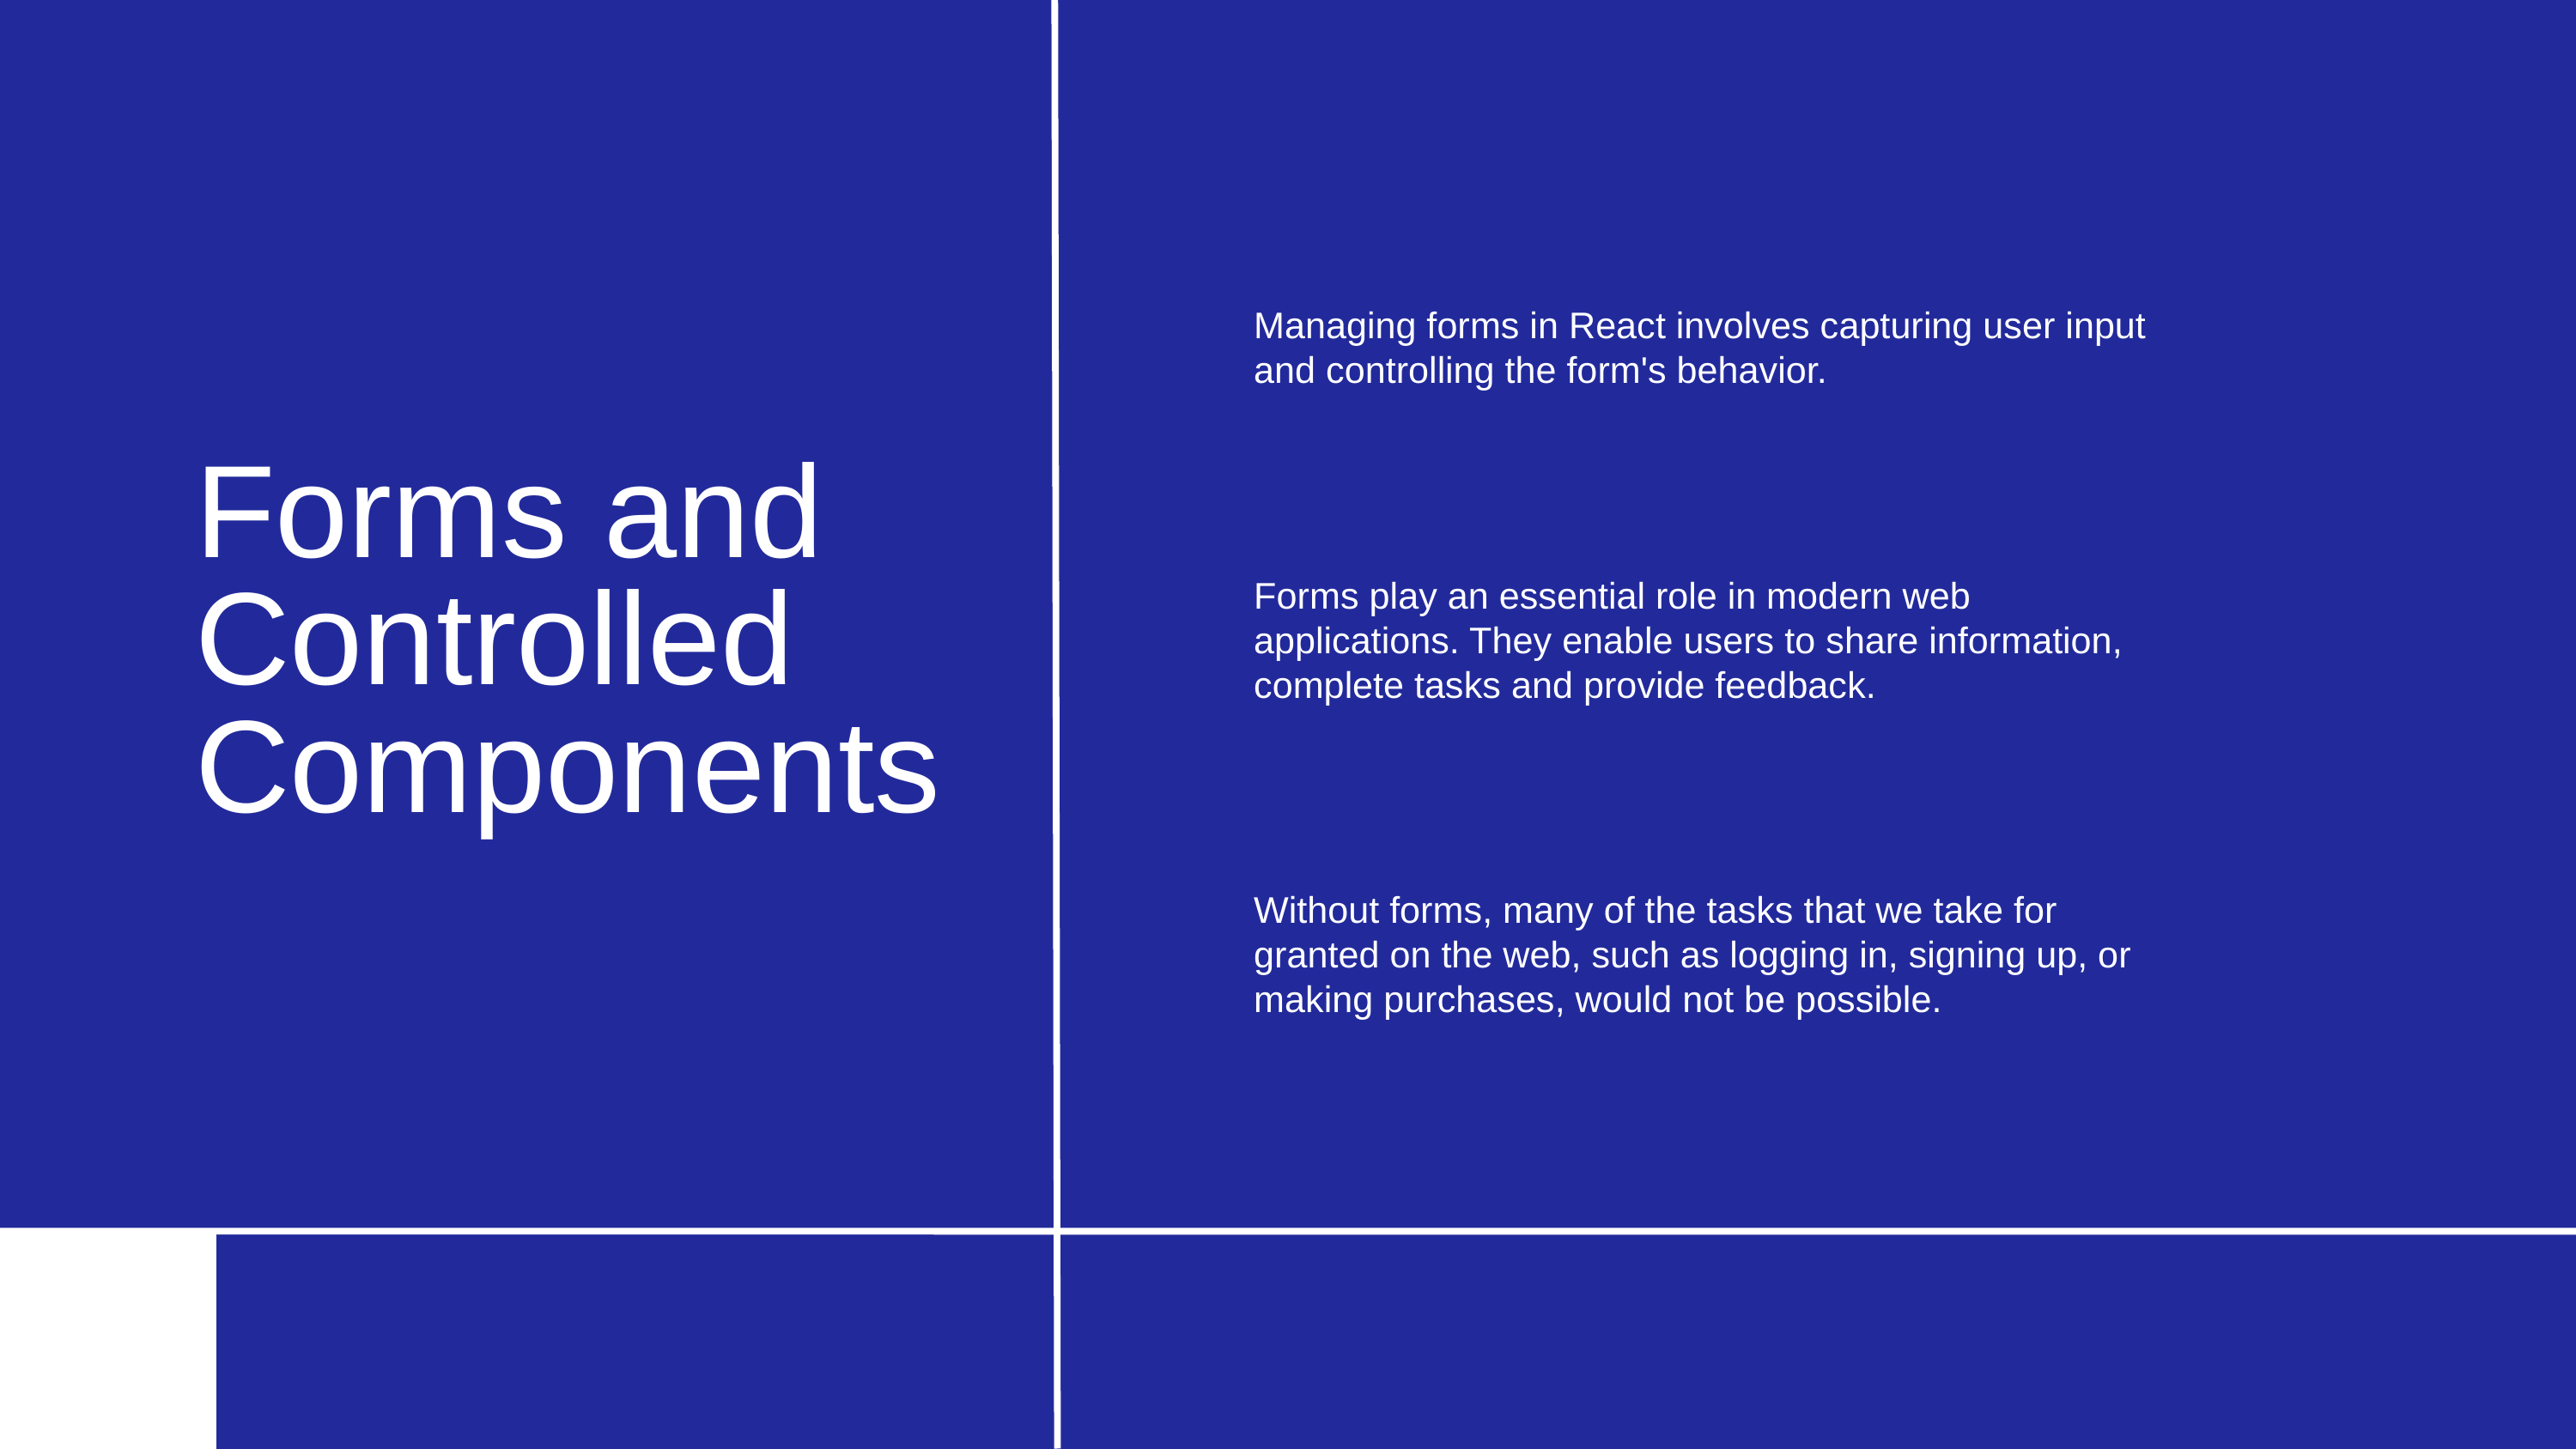

Managing forms in React involves capturing user input and controlling the form's behavior.
Forms play an essential role in modern web applications. They enable users to share information, complete tasks and provide feedback.​
Without forms, many of the tasks that we take for granted on the web, such as logging in, signing up, or making purchases, would not be possible.​
Forms and Controlled Components